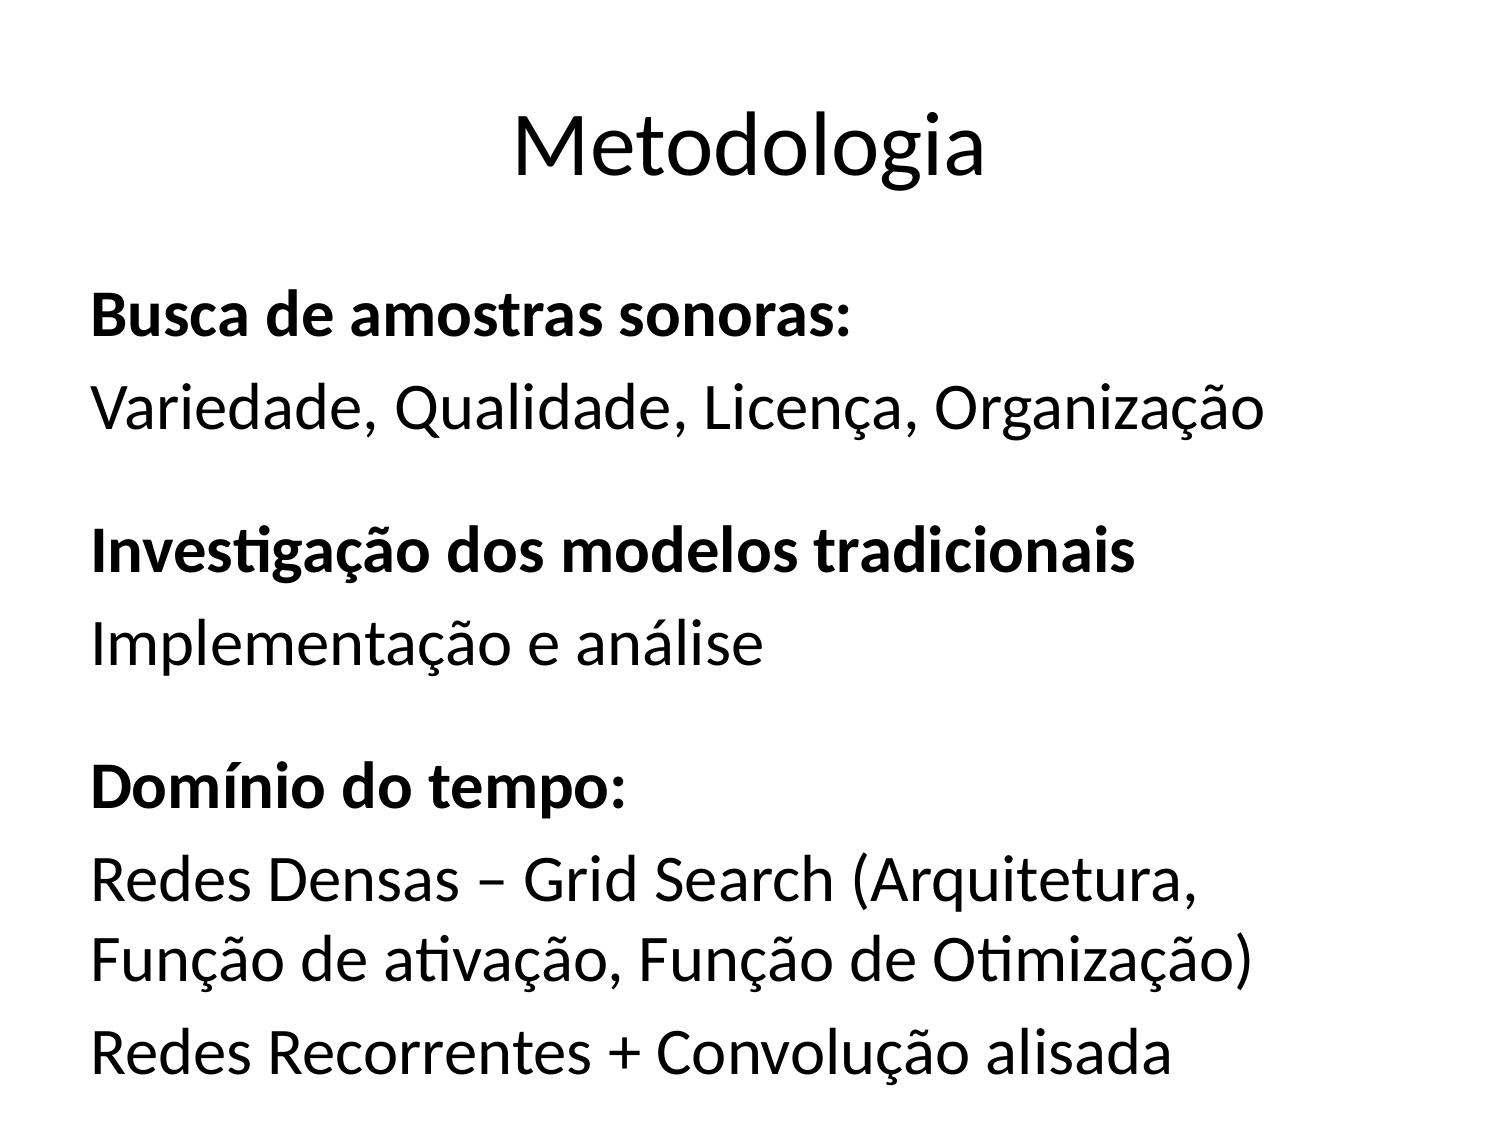

# Metodologia
Busca de amostras sonoras:
Variedade, Qualidade, Licença, Organização
Investigação dos modelos tradicionais
Implementação e análise
Domínio do tempo:
Redes Densas – Grid Search (Arquitetura, Função de ativação, Função de Otimização)
Redes Recorrentes + Convolução alisada
Domínio da Frequência:
Busca por representações simplificadas
Aplicação direta de redes Densas | Aplicação fisicamente informada